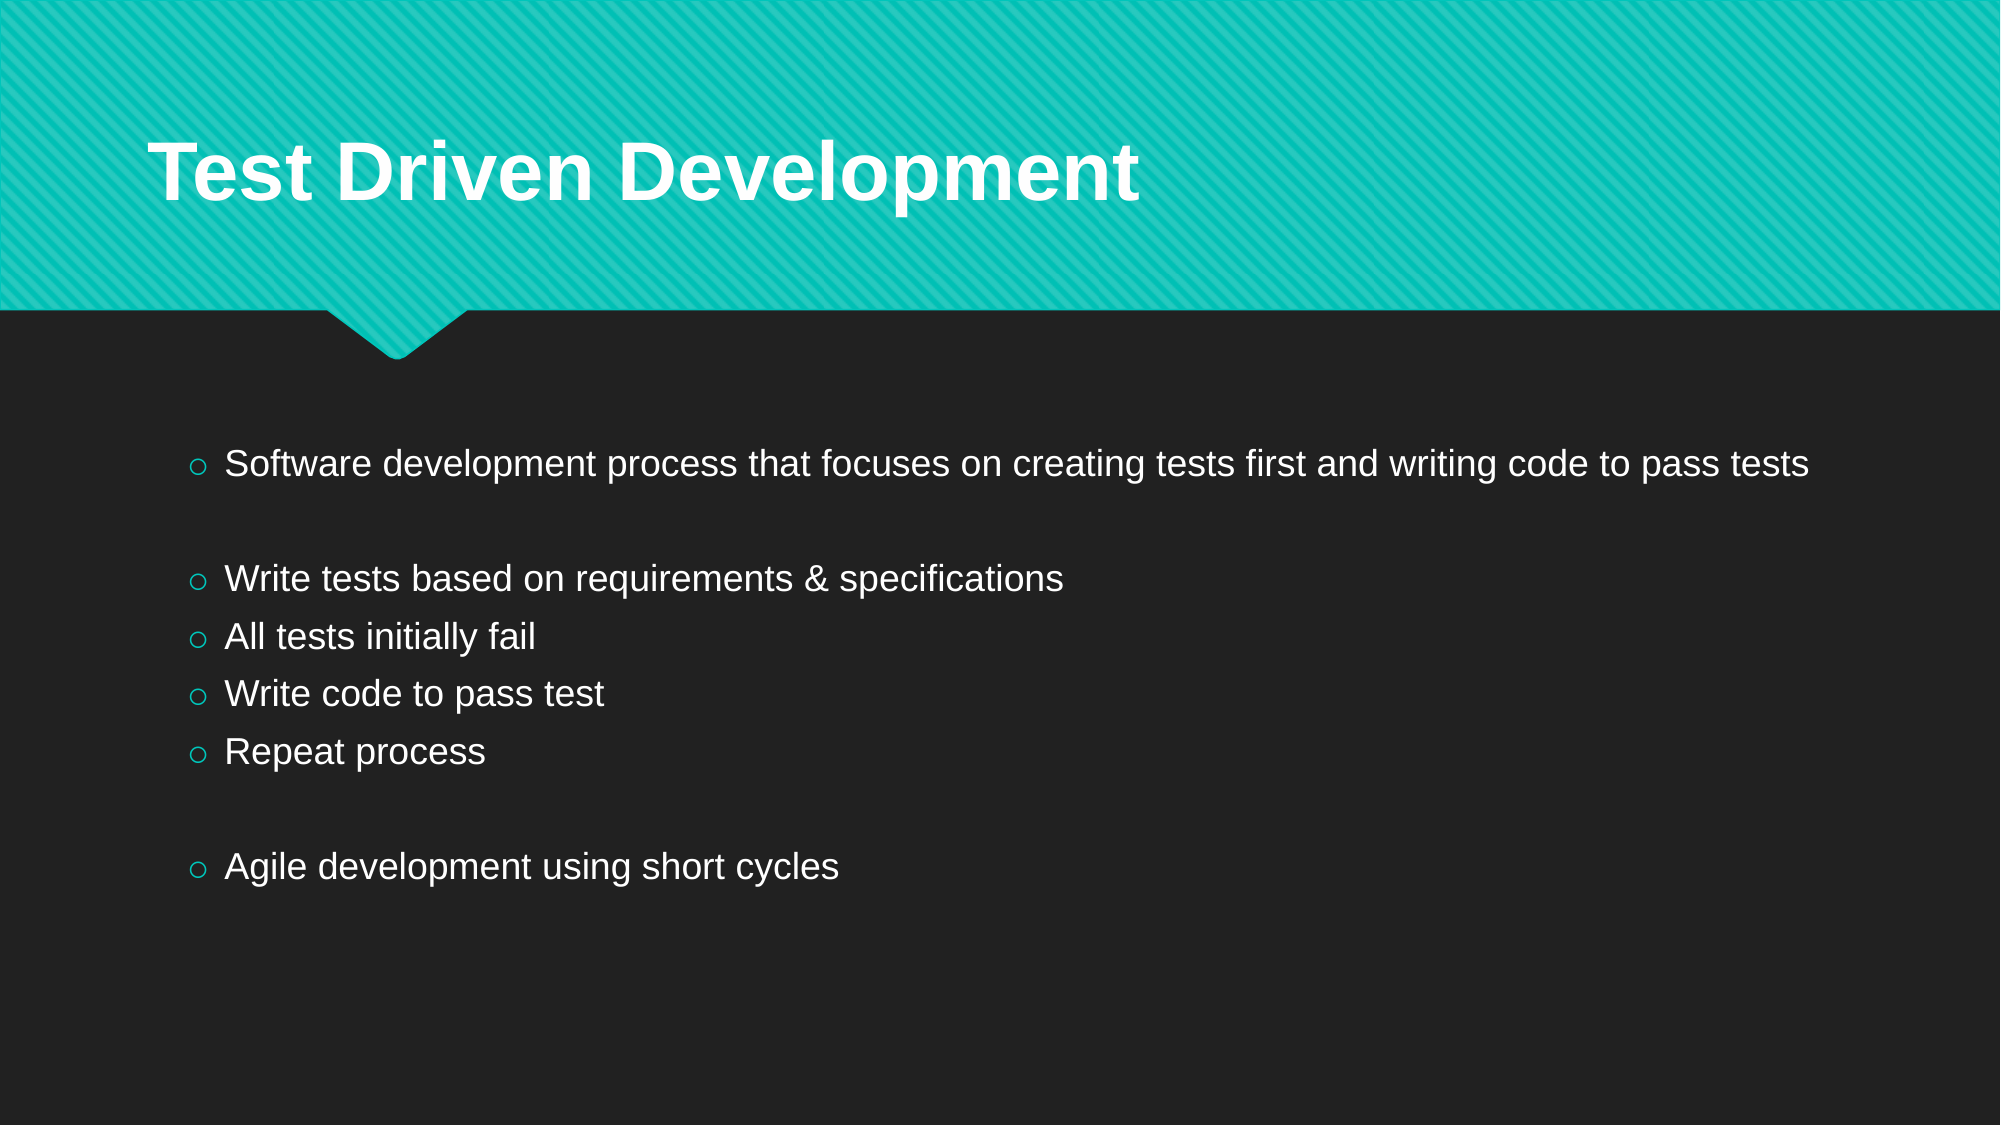

# Test Driven Development
Software development process that focuses on creating tests first and writing code to pass tests

Write tests based on requirements & specifications
All tests initially fail
Write code to pass test
Repeat process

Agile development using short cycles